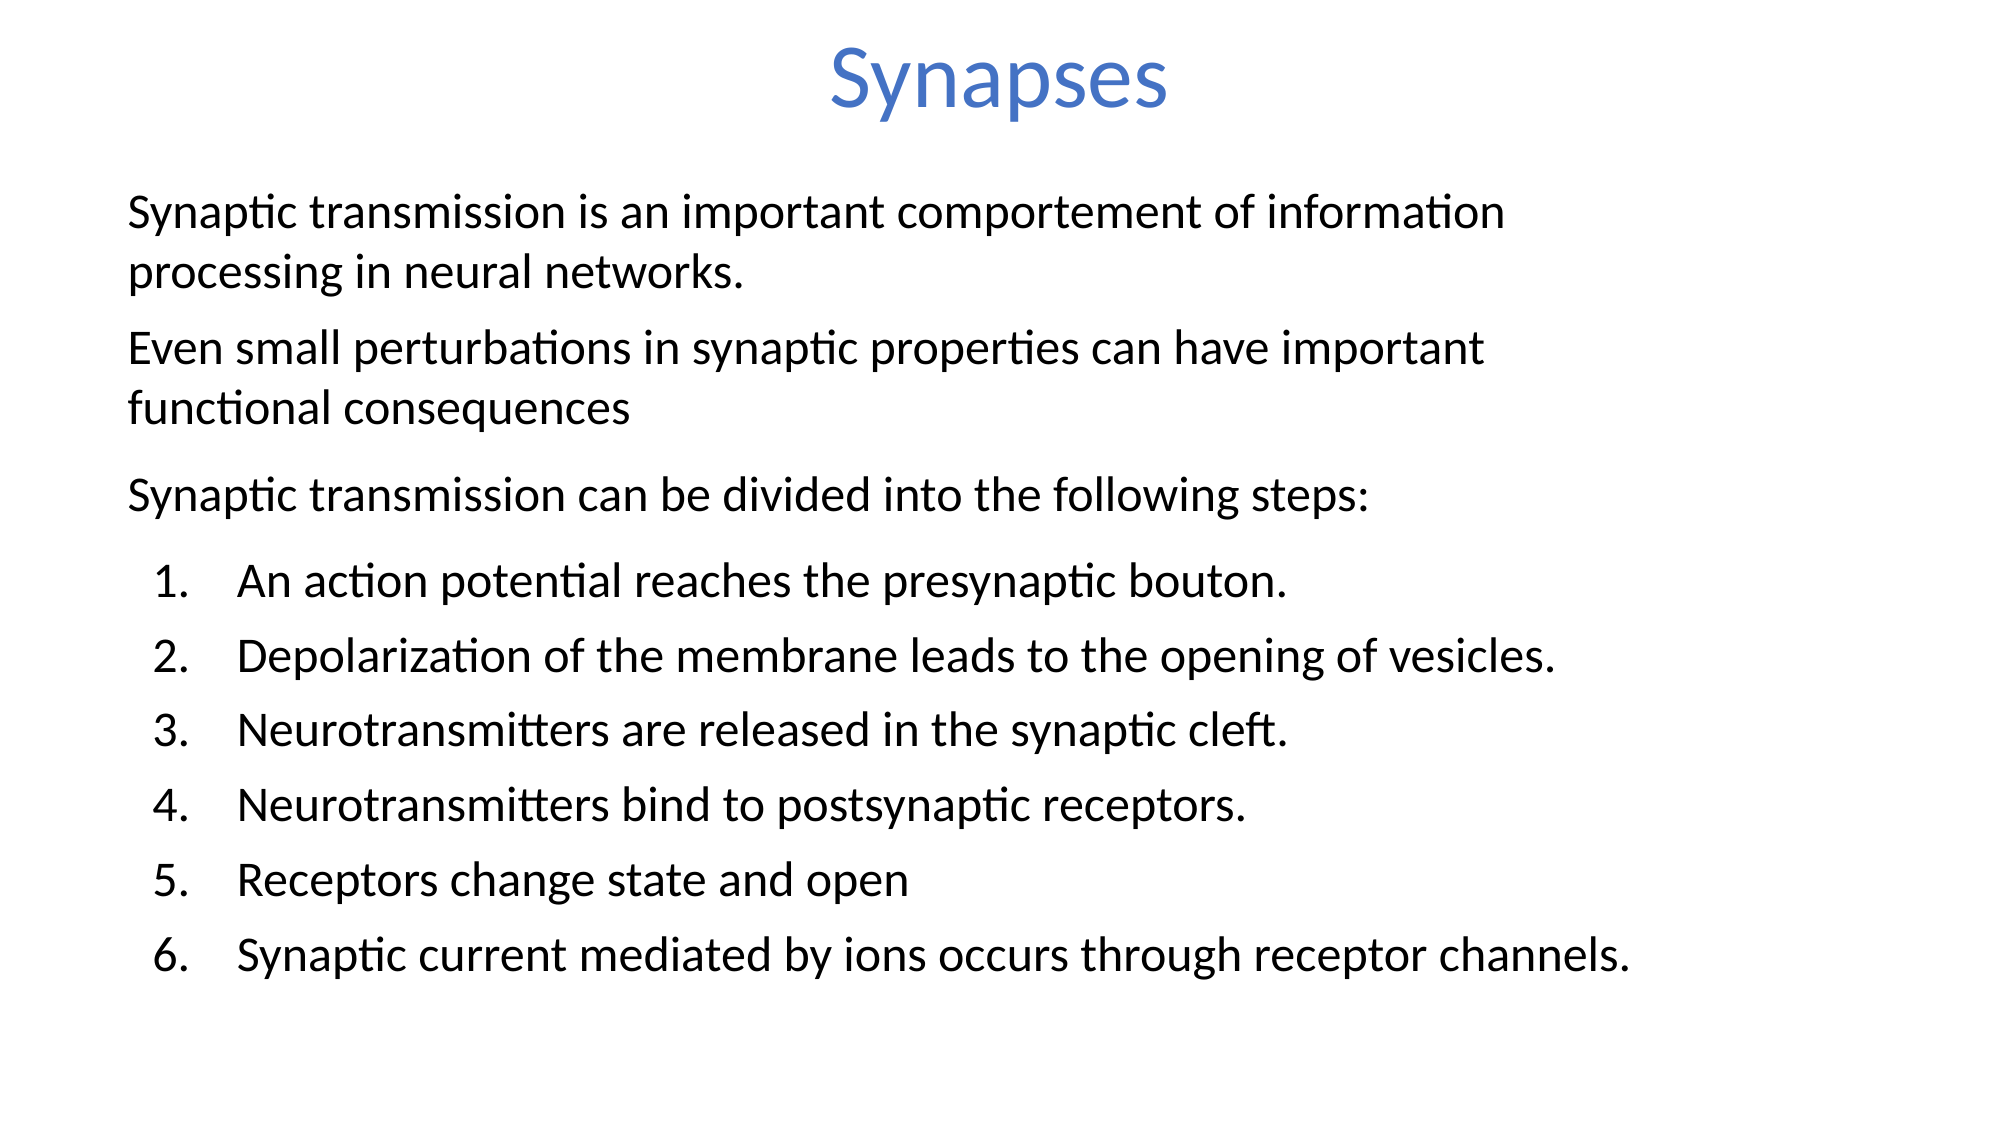

# Synapses
Synaptic transmission is an important comportement of information processing in neural networks.
Even small perturbations in synaptic properties can have important functional consequences
Synaptic transmission can be divided into the following steps:
An action potential reaches the presynaptic bouton.
Depolarization of the membrane leads to the opening of vesicles.
Neurotransmitters are released in the synaptic cleft.
Neurotransmitters bind to postsynaptic receptors.
Receptors change state and open
Synaptic current mediated by ions occurs through receptor channels.